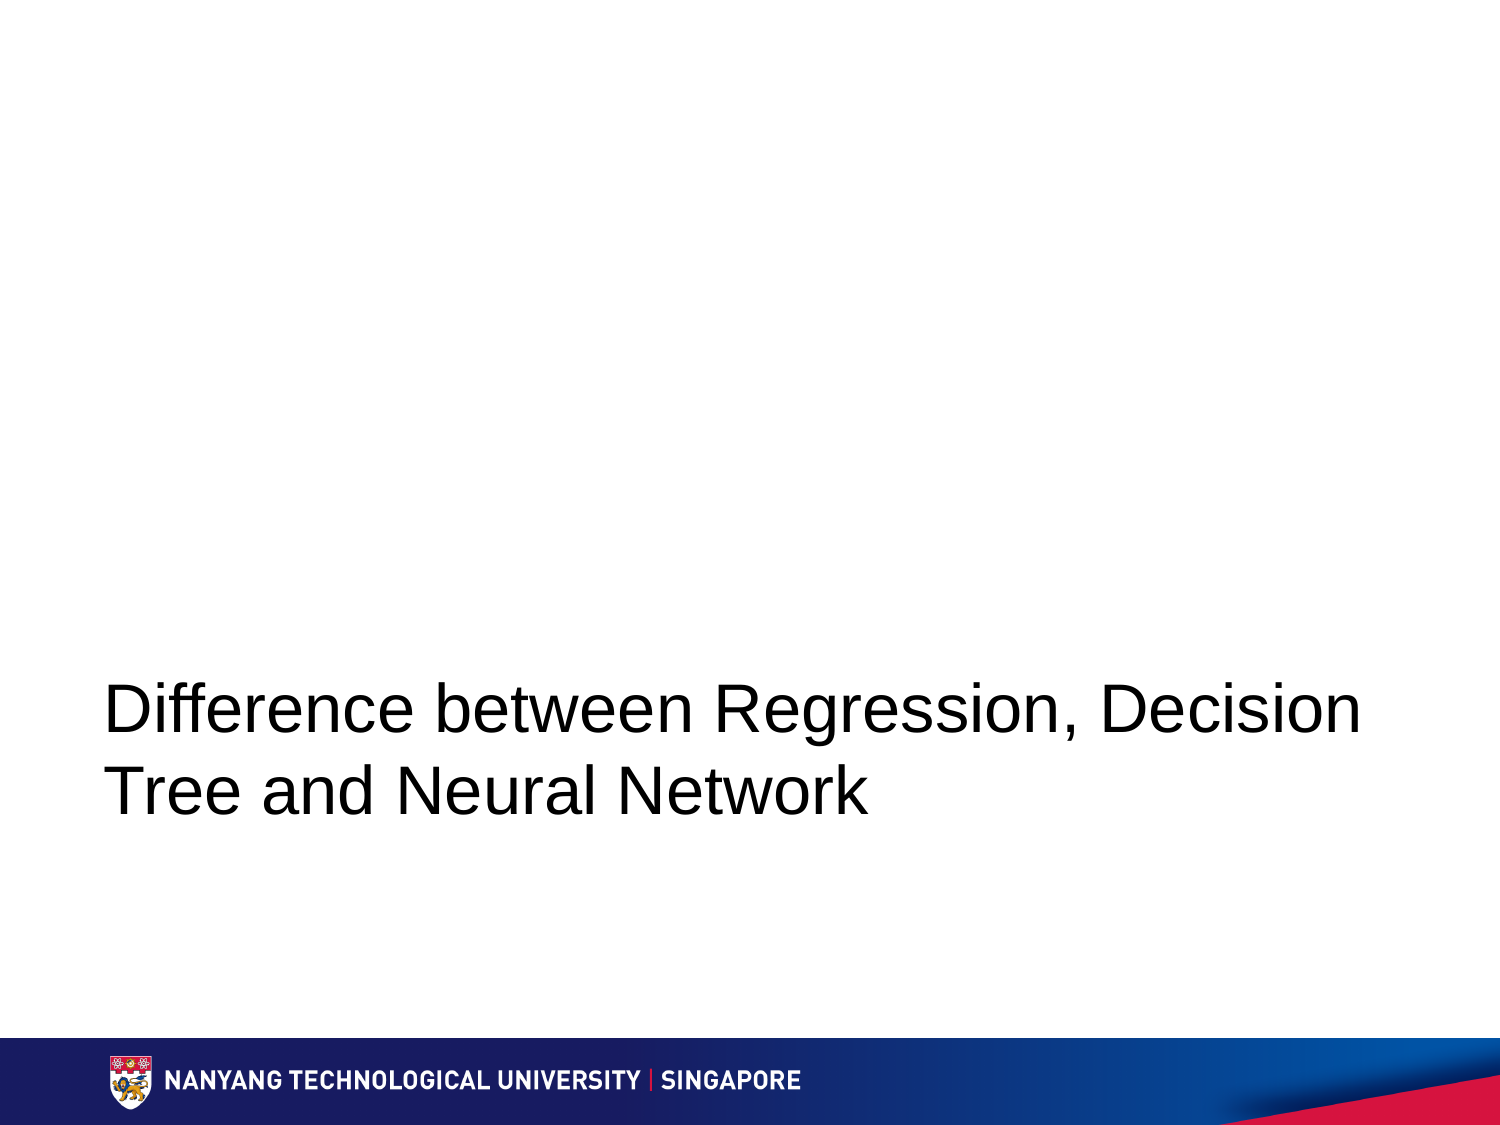

# Difference between Regression, Decision Tree and Neural Network